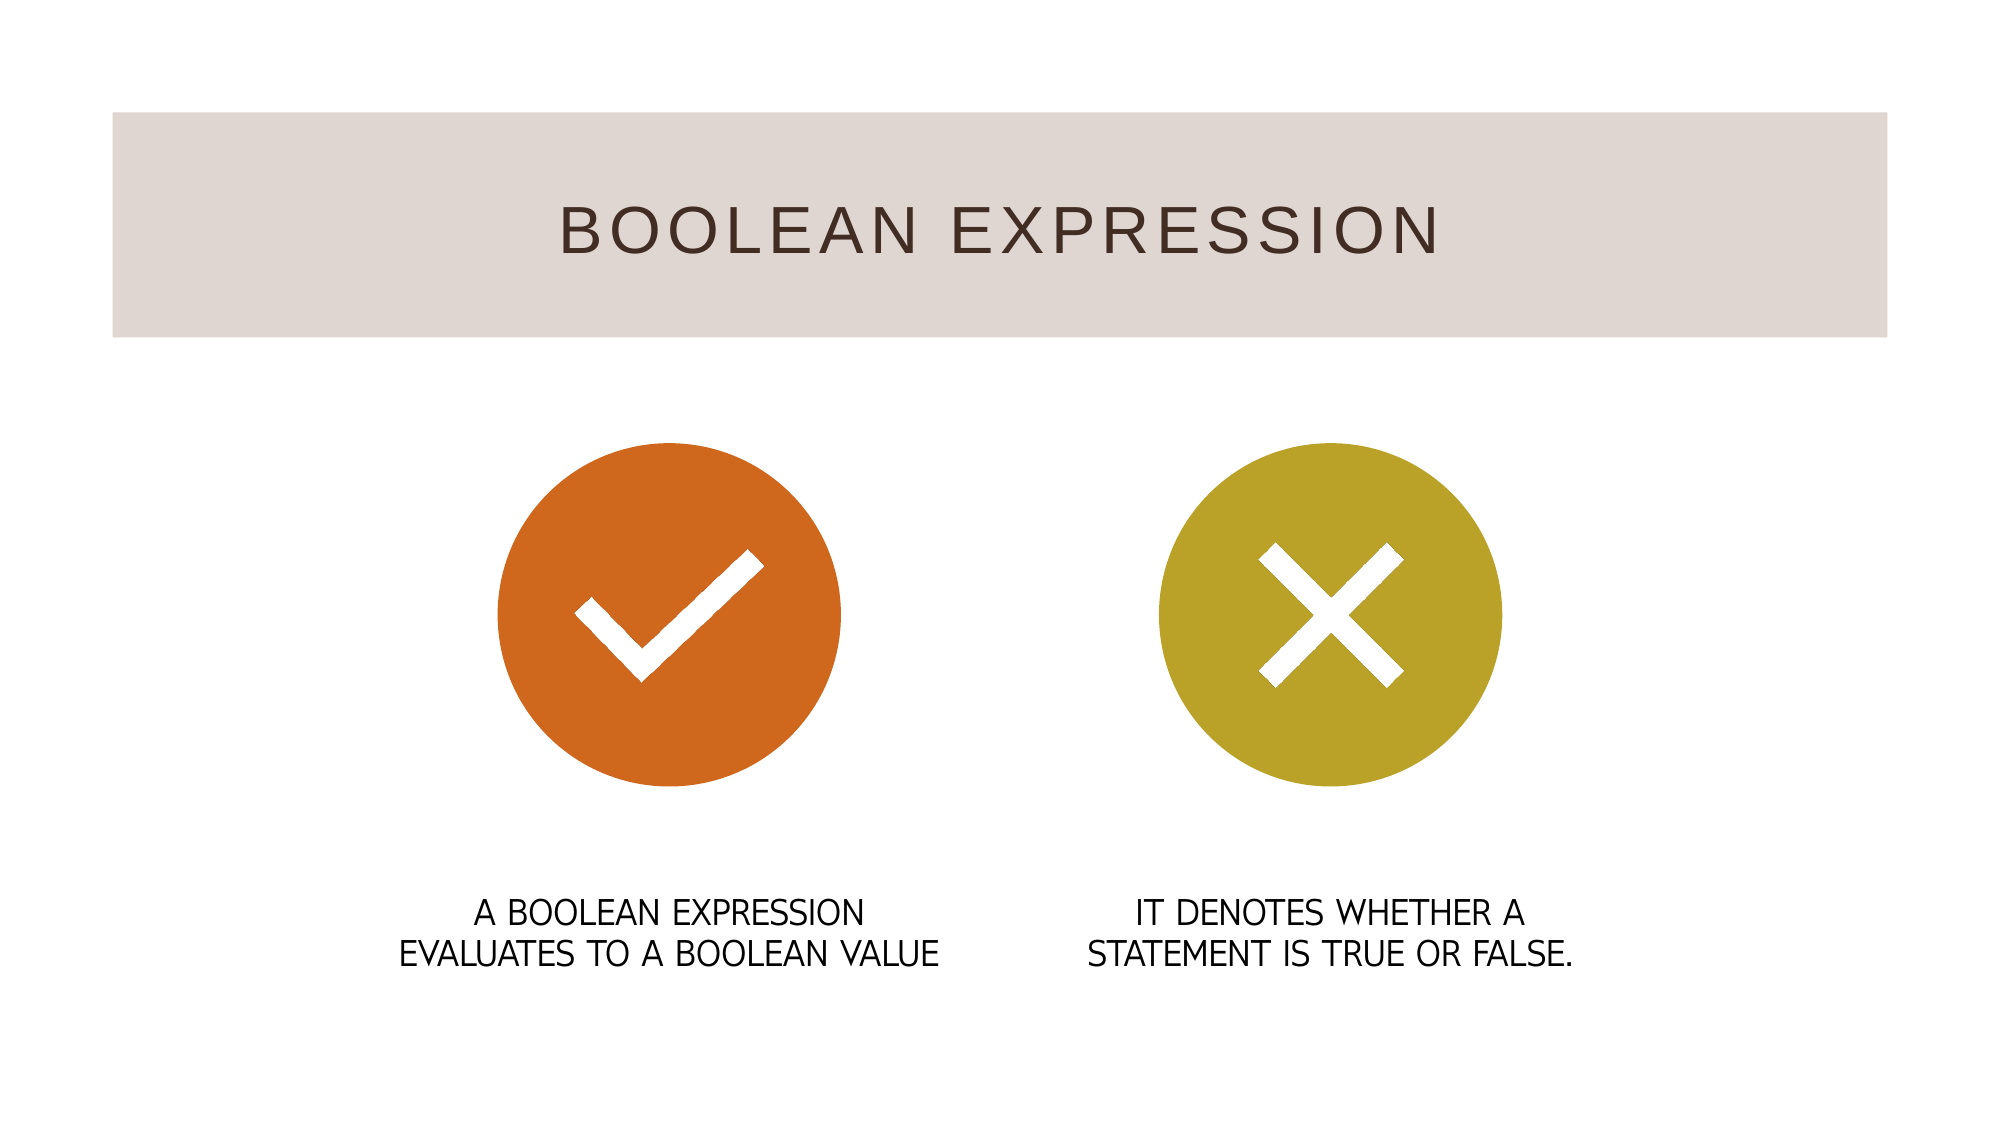

# Boolean expression
A Boolean Expression evaluates to a Boolean Value
It denotes whether a statement is True or False.